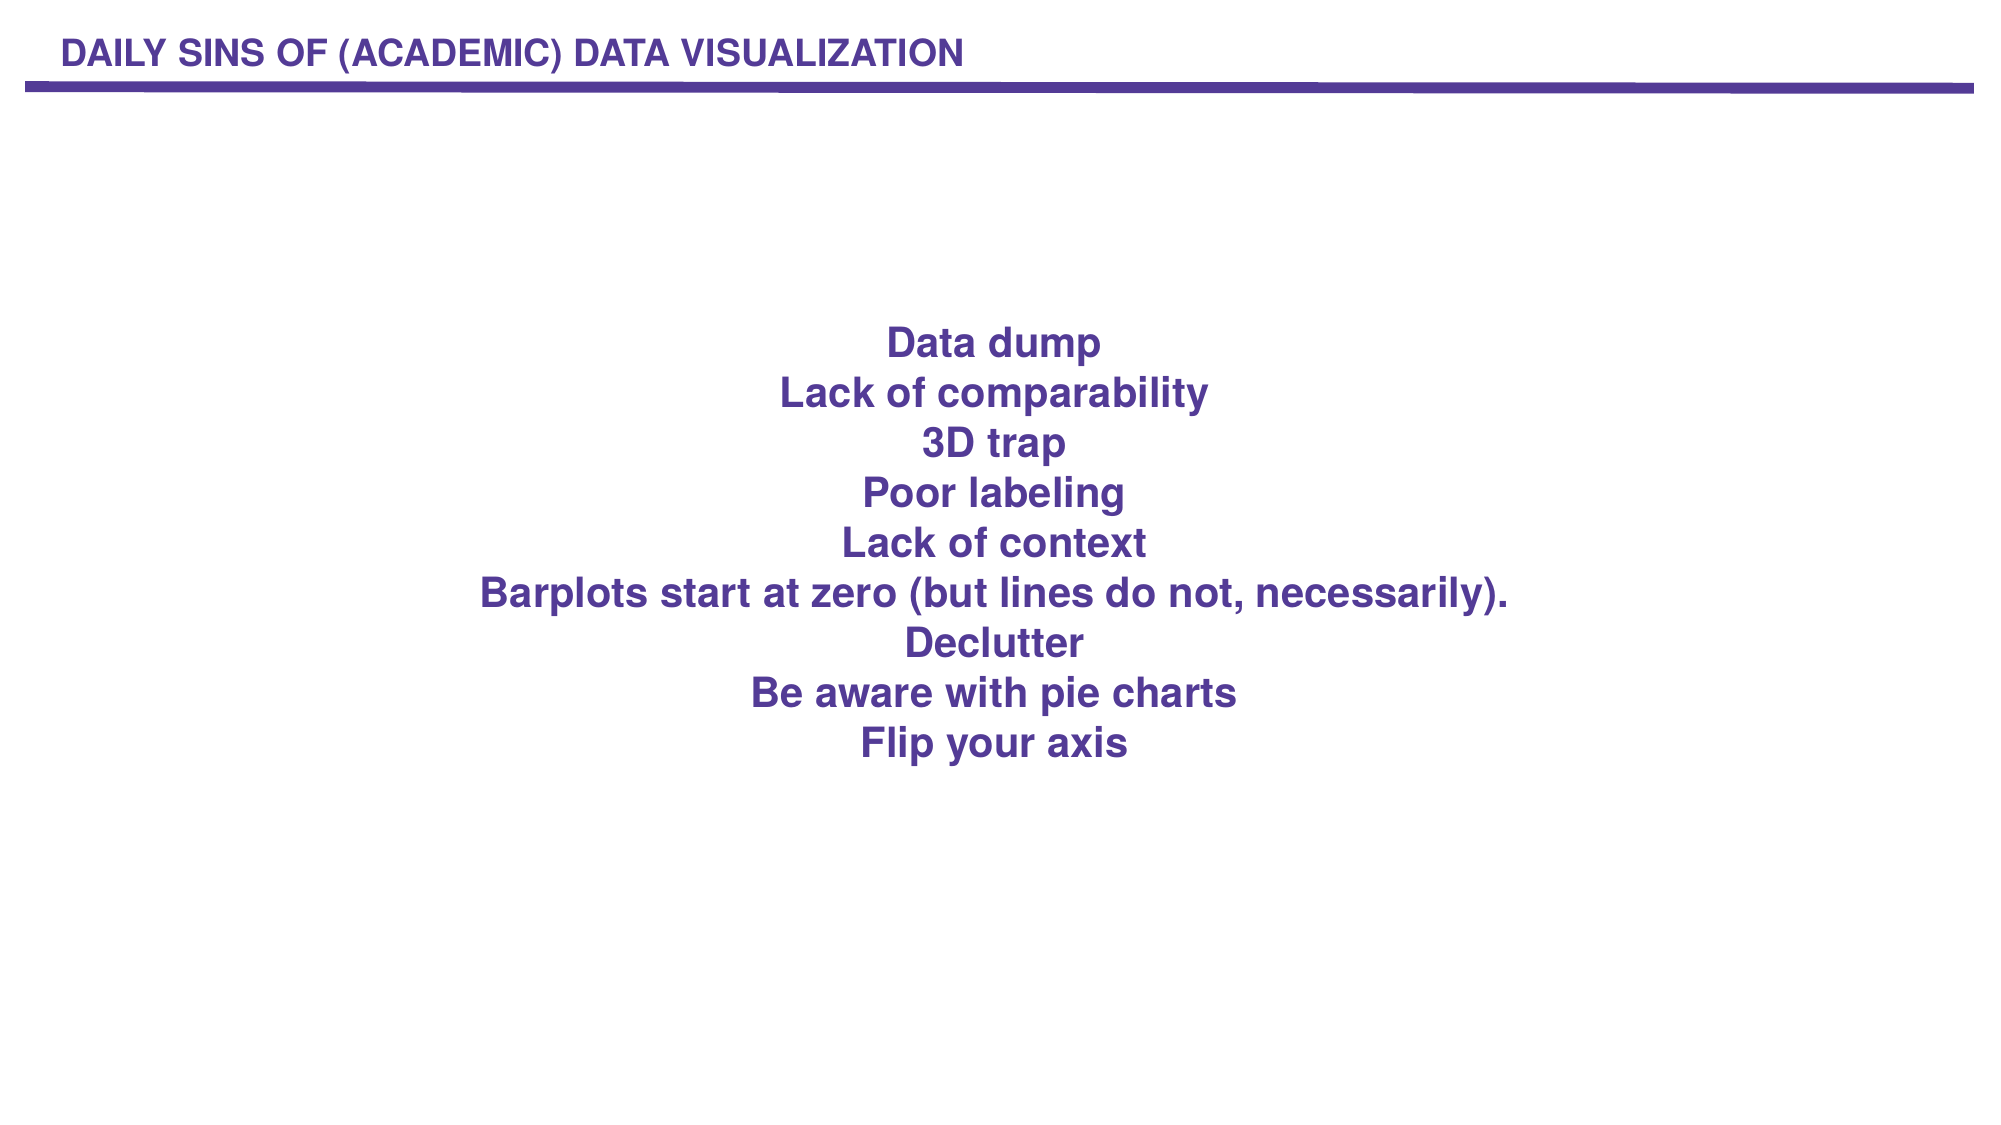

DAILY SINS OF (ACADEMIC) DATA VISUALIZATION
Data dump
Lack of comparability
3D trap
Poor labeling
Lack of context
Barplots start at zero (but lines do not, necessarily).
Declutter
Be aware with pie charts
Flip your axis